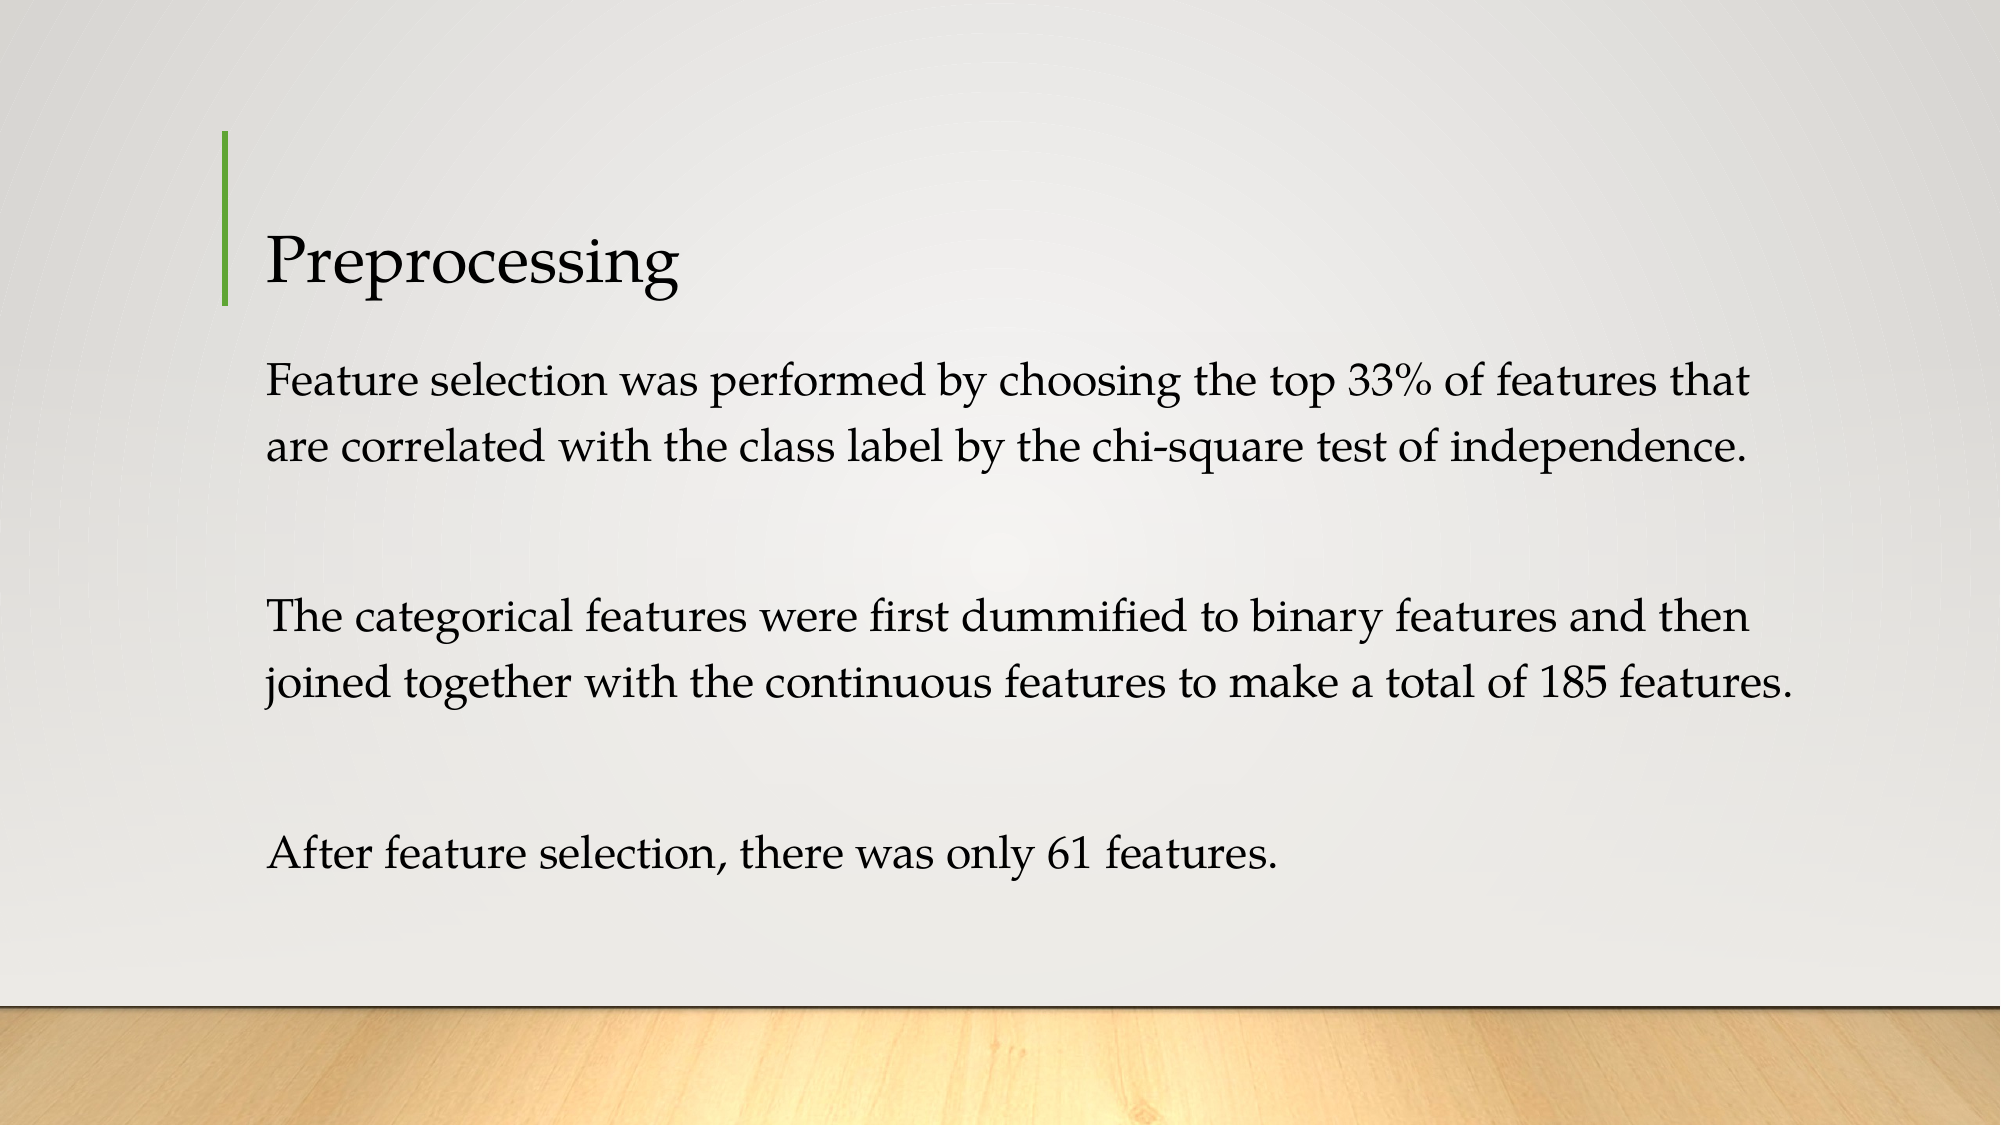

# Preprocessing
Feature selection was performed by choosing the top 33% of features that are correlated with the class label by the chi-square test of independence.

The categorical features were first dummified to binary features and then joined together with the continuous features to make a total of 185 features.

After feature selection, there was only 61 features.